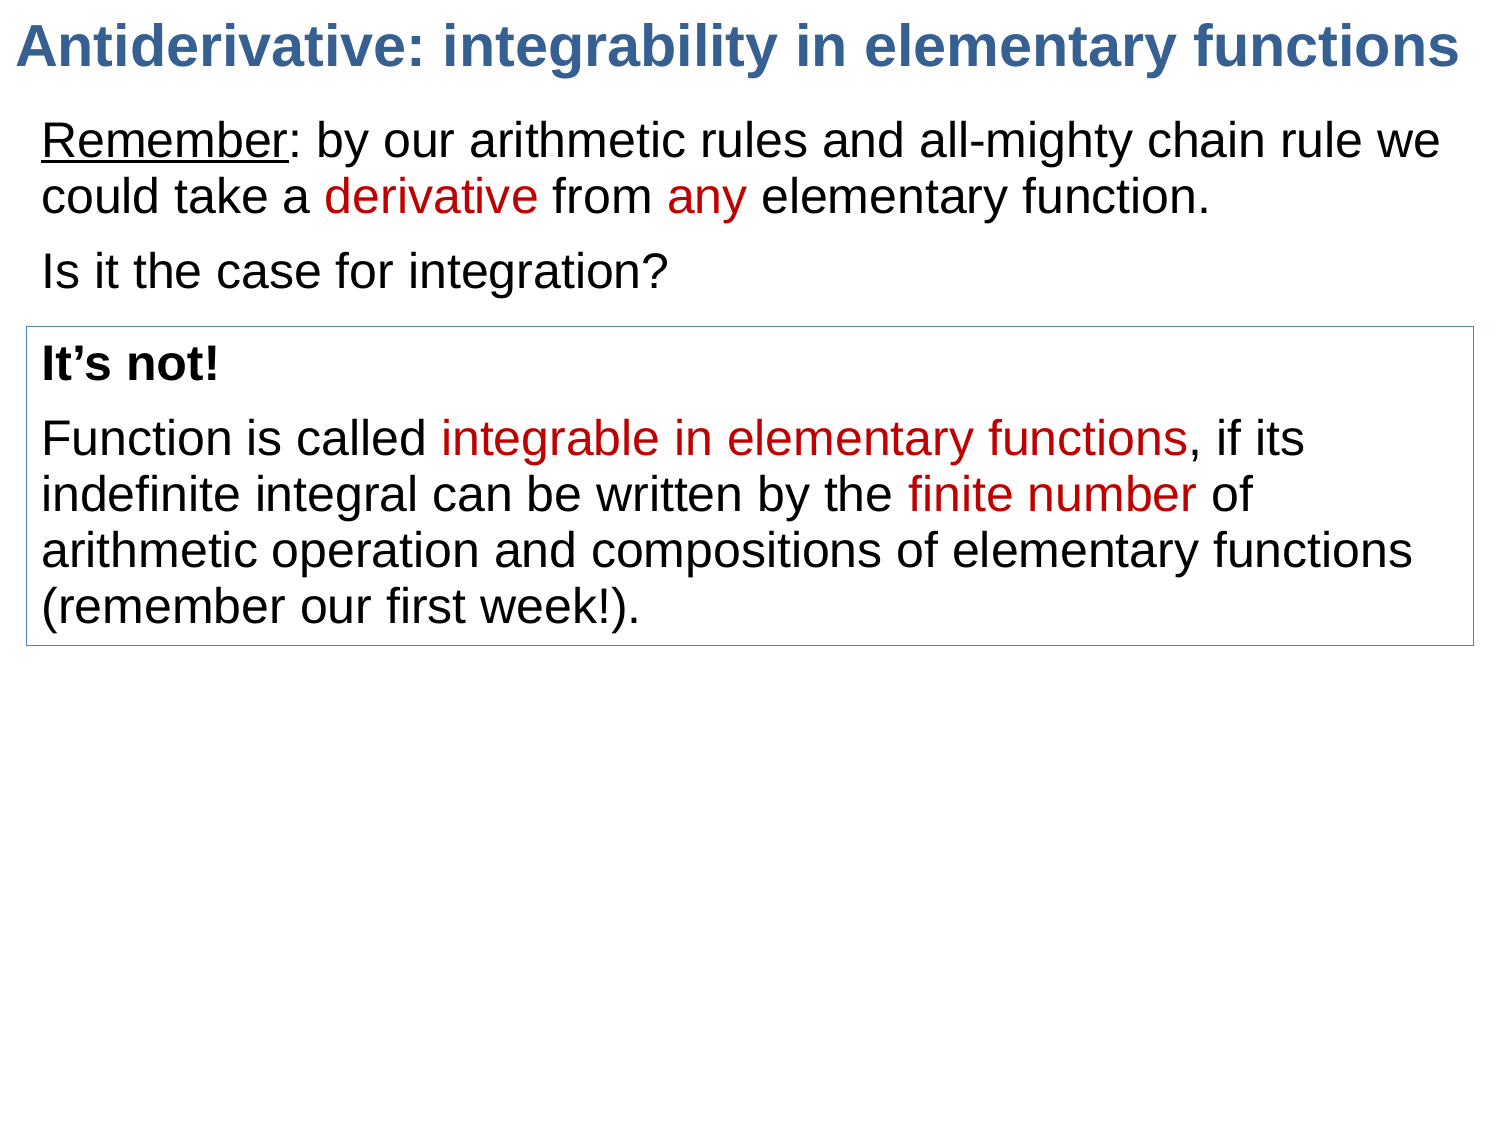

# Antiderivative: integrability in elementary functions
Remember: by our arithmetic rules and all-mighty chain rule we could take a derivative from any elementary function.
Is it the case for integration?
It’s not!
Function is called integrable in elementary functions, if its indefinite integral can be written by the finite number of arithmetic operation and compositions of elementary functions (remember our first week!).